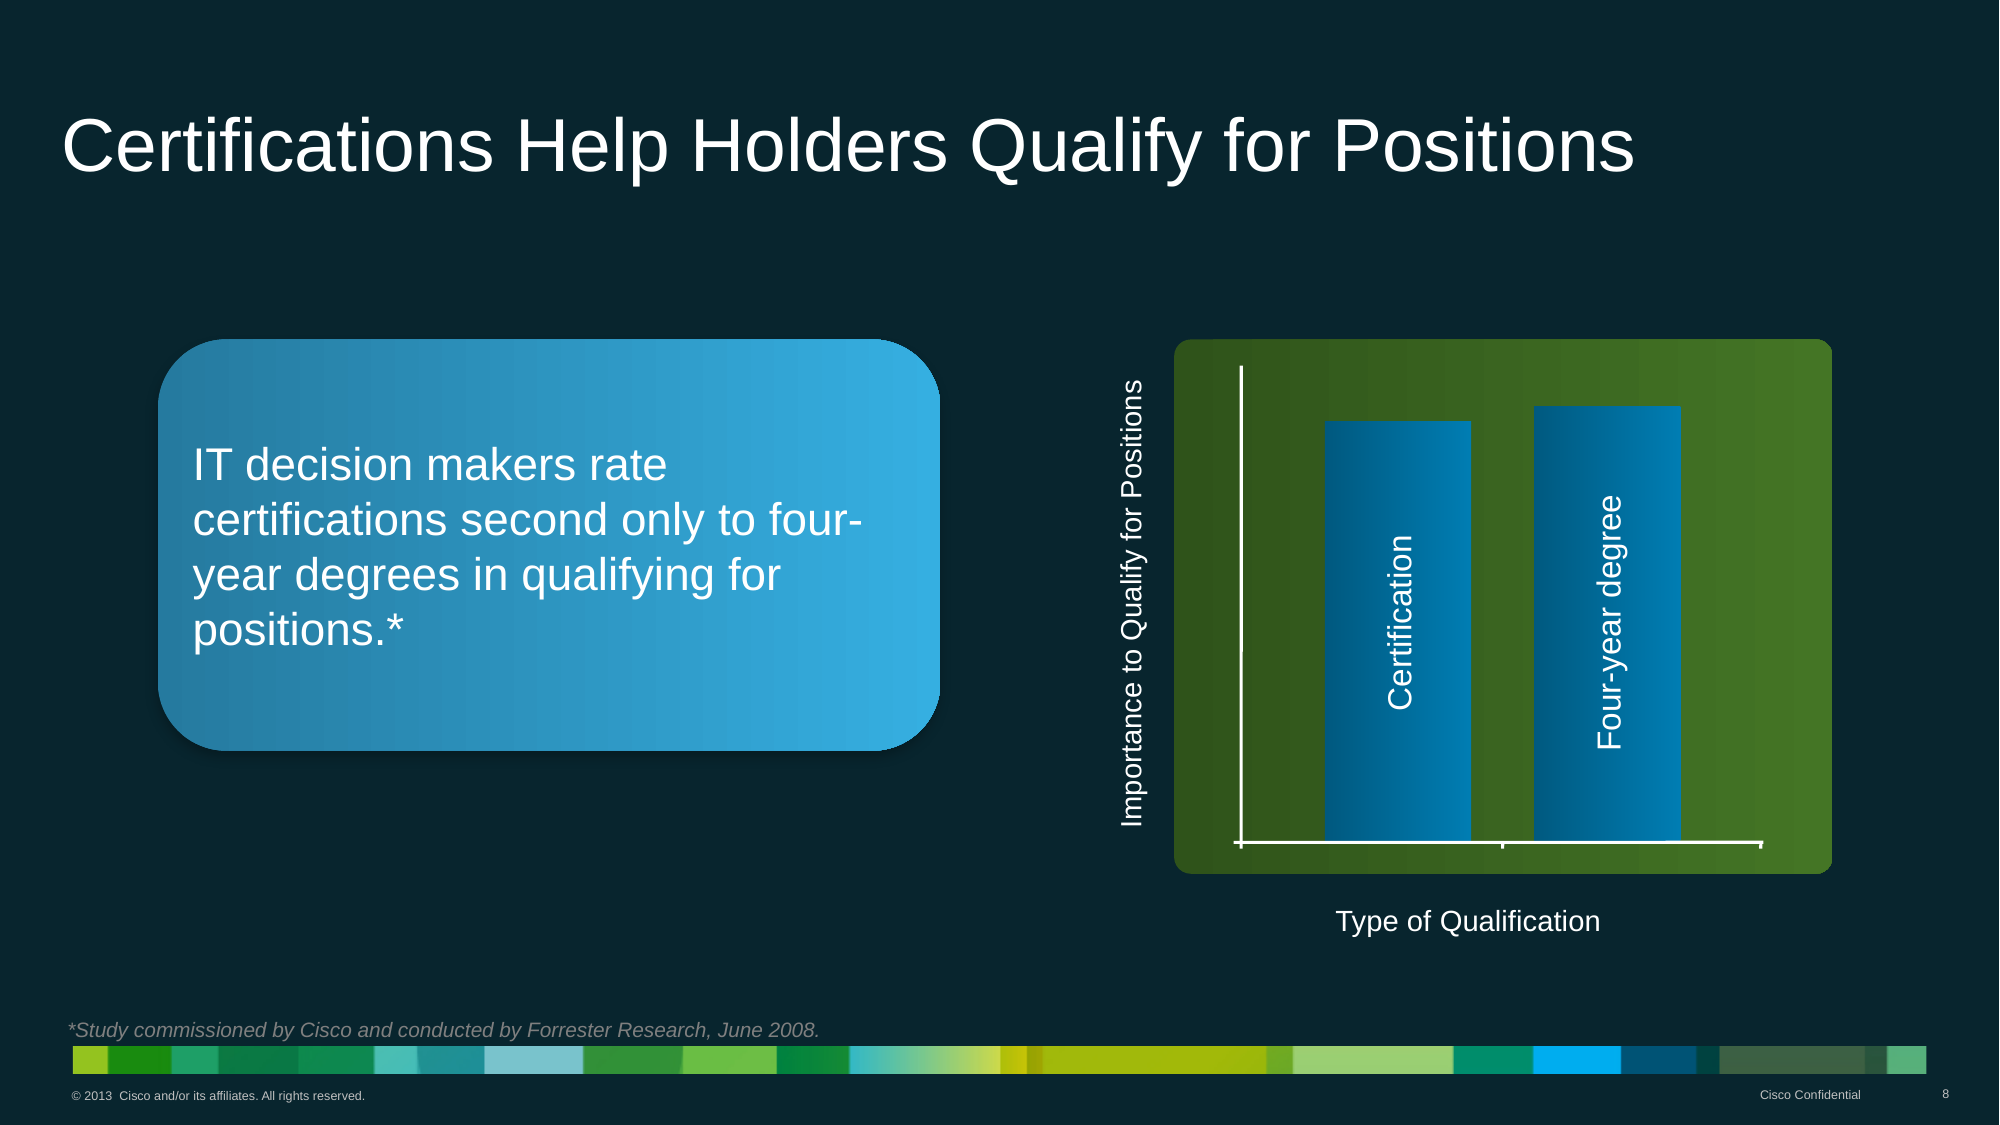

# Certifications Help Holders Qualify for Positions
IT decision makers rate certifications second only to four-year degrees in qualifying for positions.*

Certification
Four-year degree

Importance to Qualify for Positions
Type of Qualification
*Study commissioned by Cisco and conducted by Forrester Research, June 2008.